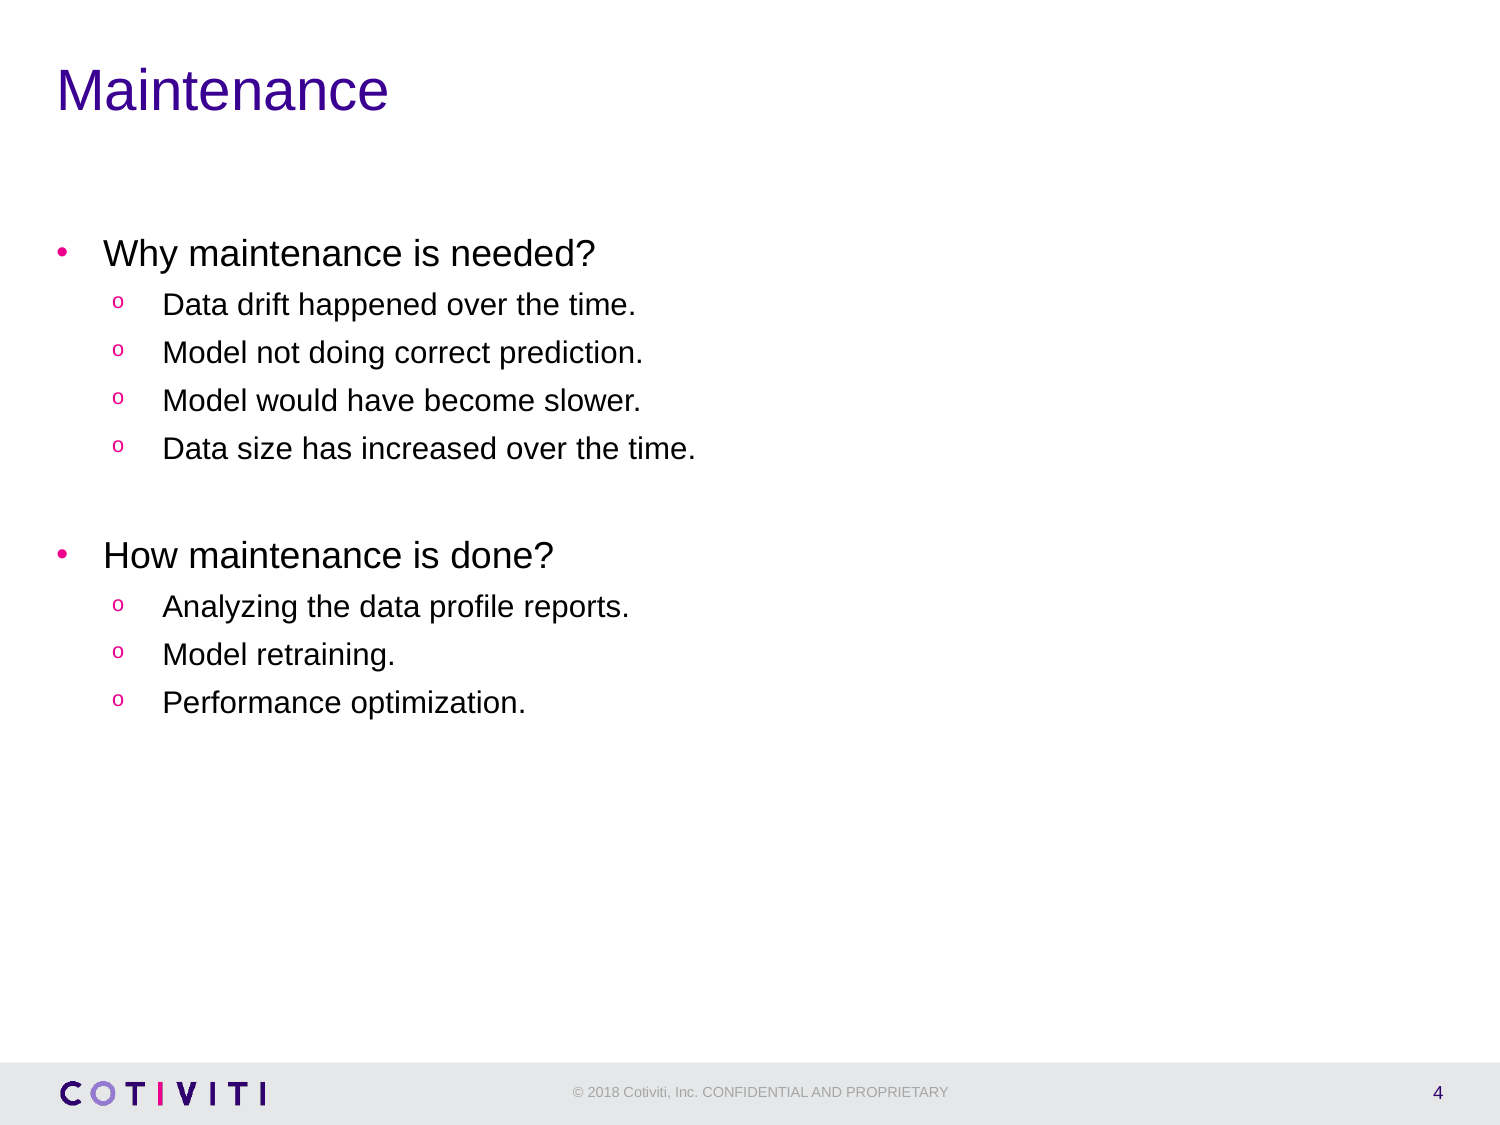

# Maintenance
Why maintenance is needed?
Data drift happened over the time.
Model not doing correct prediction.
Model would have become slower.
Data size has increased over the time.

How maintenance is done?
Analyzing the data profile reports.
Model retraining.
Performance optimization.

4